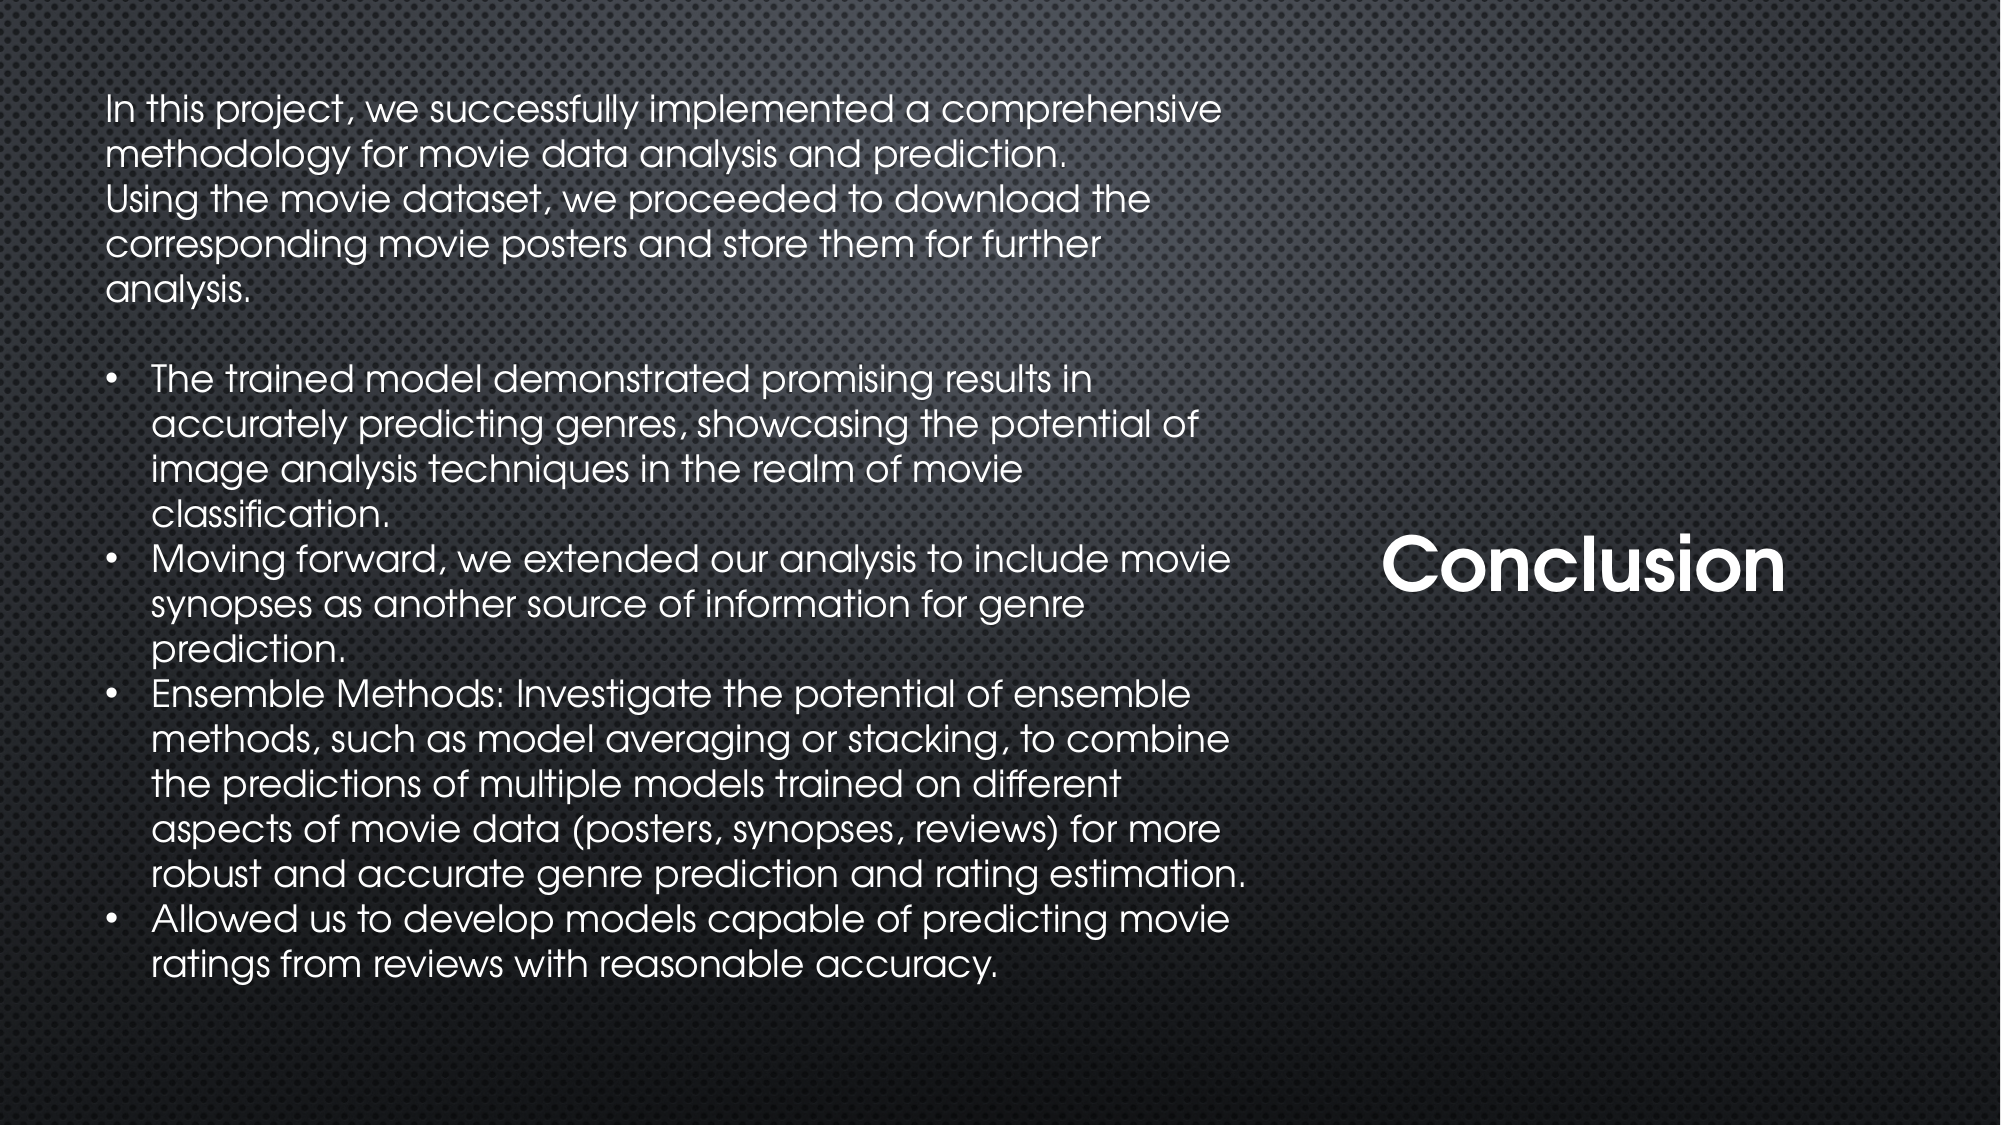

In this project, we successfully implemented a comprehensive methodology for movie data analysis and prediction.
Using the movie dataset, we proceeded to download the corresponding movie posters and store them for further analysis.

The trained model demonstrated promising results in accurately predicting genres, showcasing the potential of image analysis techniques in the realm of movie classification.
Moving forward, we extended our analysis to include movie synopses as another source of information for genre prediction.
Ensemble Methods: Investigate the potential of ensemble methods, such as model averaging or stacking, to combine the predictions of multiple models trained on different aspects of movie data (posters, synopses, reviews) for more robust and accurate genre prediction and rating estimation.
Allowed us to develop models capable of predicting movie ratings from reviews with reasonable accuracy.
Conclusion